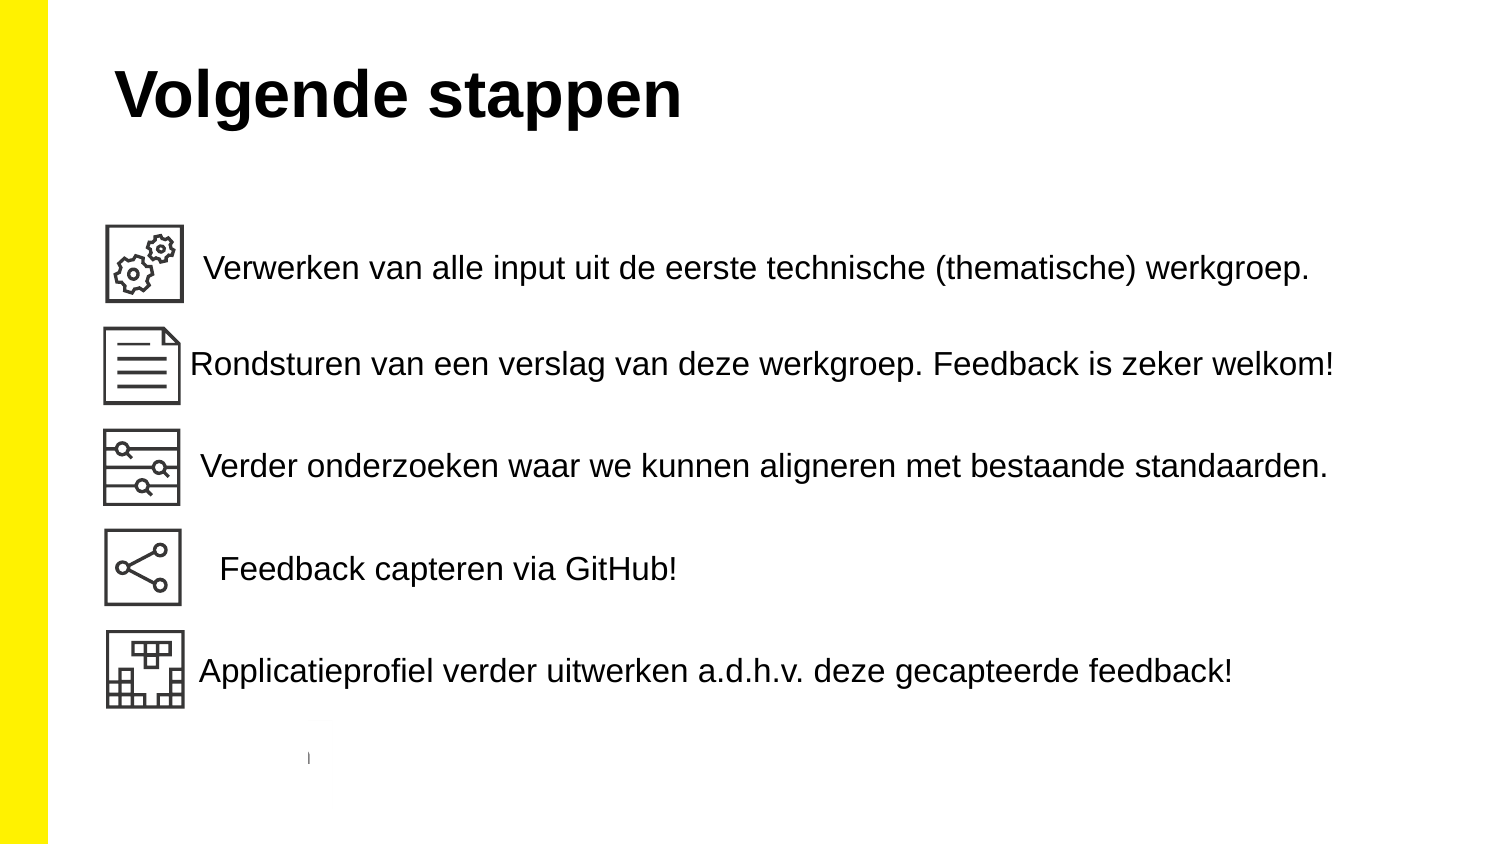

Volgende stappen

Verwerken van alle input uit de eerste technische (thematische) werkgroep.

Rondsturen van een verslag van deze werkgroep. Feedback is zeker welkom!

Verder onderzoeken waar we kunnen aligneren met bestaande standaarden.

Feedback capteren via GitHub!

Applicatieprofiel verder uitwerken a.d.h.v. deze gecapteerde feedback!